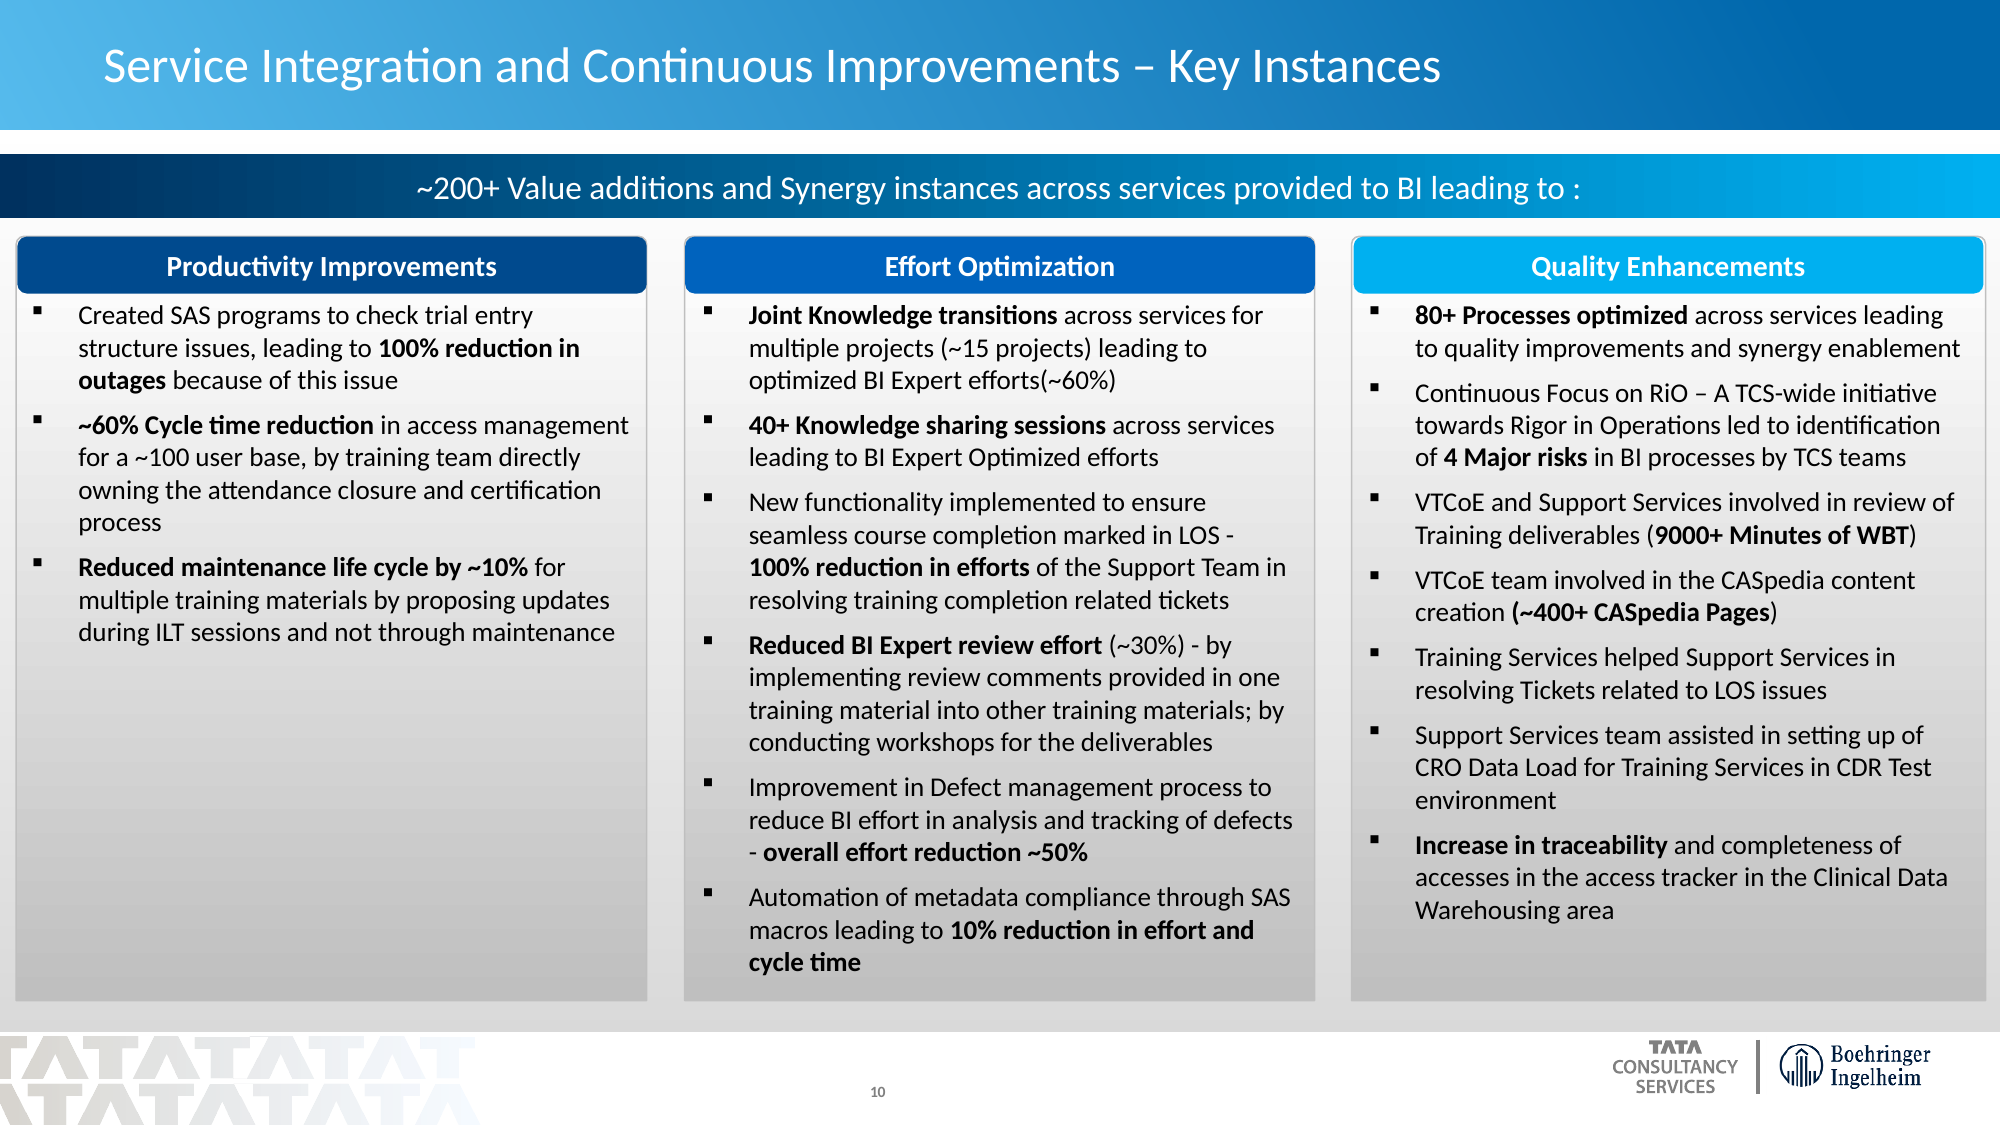

# Service Integration and Continuous Improvements – Key Instances

~200+ Value additions and Synergy instances across services provided to BI leading to :

Productivity Improvements
Effort Optimization
Quality Enhancements

Created SAS programs to check trial entry structure issues, leading to 100% reduction in outages because of this issue
~60% Cycle time reduction in access management for a ~100 user base, by training team directly owning the attendance closure and certification process
Reduced maintenance life cycle by ~10% for multiple training materials by proposing updates during ILT sessions and not through maintenance
Joint Knowledge transitions across services for multiple projects (~15 projects) leading to optimized BI Expert efforts(~60%)
40+ Knowledge sharing sessions across services leading to BI Expert Optimized efforts
New functionality implemented to ensure seamless course completion marked in LOS - 100% reduction in efforts of the Support Team in resolving training completion related tickets
Reduced BI Expert review effort (~30%) - by implementing review comments provided in one training material into other training materials; by conducting workshops for the deliverables
Improvement in Defect management process to reduce BI effort in analysis and tracking of defects - overall effort reduction ~50%
Automation of metadata compliance through SAS macros leading to 10% reduction in effort and cycle time
80+ Processes optimized across services leading to quality improvements and synergy enablement
Continuous Focus on RiO – A TCS-wide initiative towards Rigor in Operations led to identification of 4 Major risks in BI processes by TCS teams
VTCoE and Support Services involved in review of  Training deliverables (9000+ Minutes of WBT)
VTCoE team involved in the CASpedia content creation (~400+ CASpedia Pages)
Training Services helped Support Services in resolving Tickets related to LOS issues
Support Services team assisted in setting up of CRO Data Load for Training Services in CDR Test environment
Increase in traceability and completeness of accesses in the access tracker in the Clinical Data Warehousing area